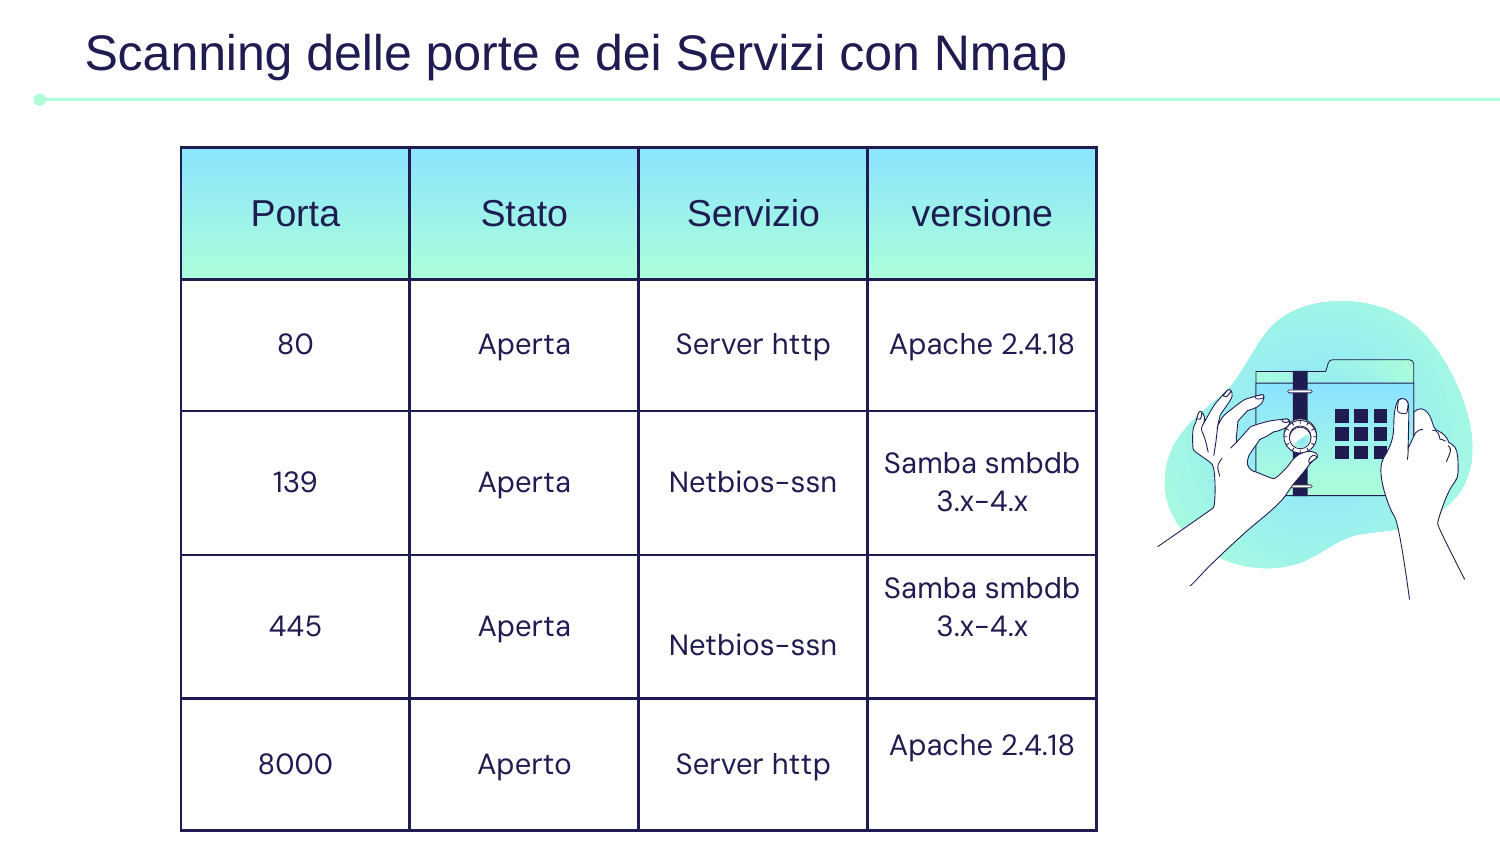

# Scanning delle porte e dei Servizi con Nmap
| Porta | Stato | Servizio | versione |
| --- | --- | --- | --- |
| 80 | Aperta | Server http | Apache 2.4.18 |
| 139 | Aperta | Netbios-ssn | Samba smbdb 3.x-4.x |
| 445 | Aperta | Netbios-ssn | Samba smbdb 3.x-4.x |
| 8000 | Aperto | Server http | Apache 2.4.18 |